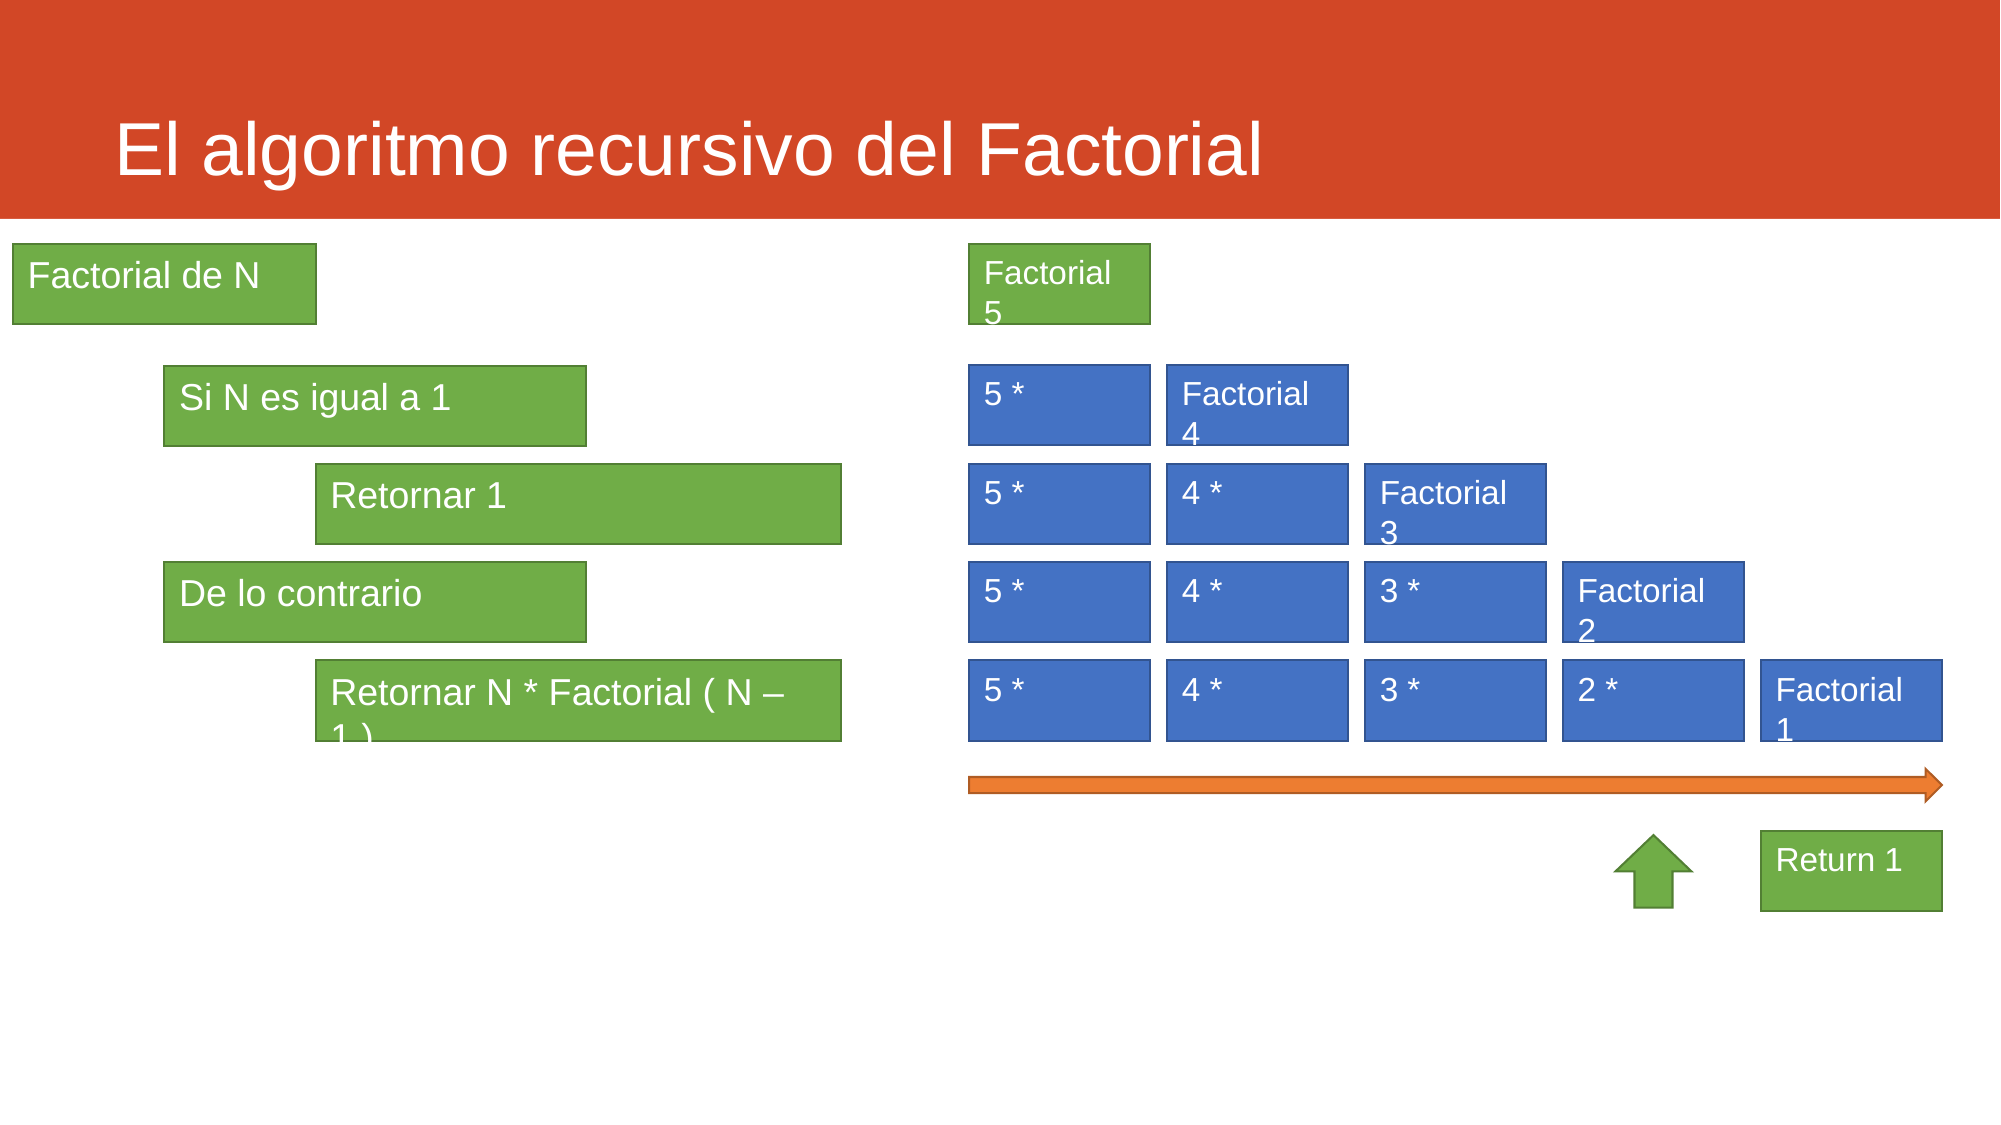

# El algoritmo recursivo del Factorial
Factorial de N
Factorial 5
5 *
Factorial 4
Si N es igual a 1
Retornar 1
5 *
4 *
Factorial 3
De lo contrario
5 *
4 *
3 *
Factorial 2
Retornar N * Factorial ( N – 1 )
5 *
4 *
3 *
2 *
Factorial 1

Return 1